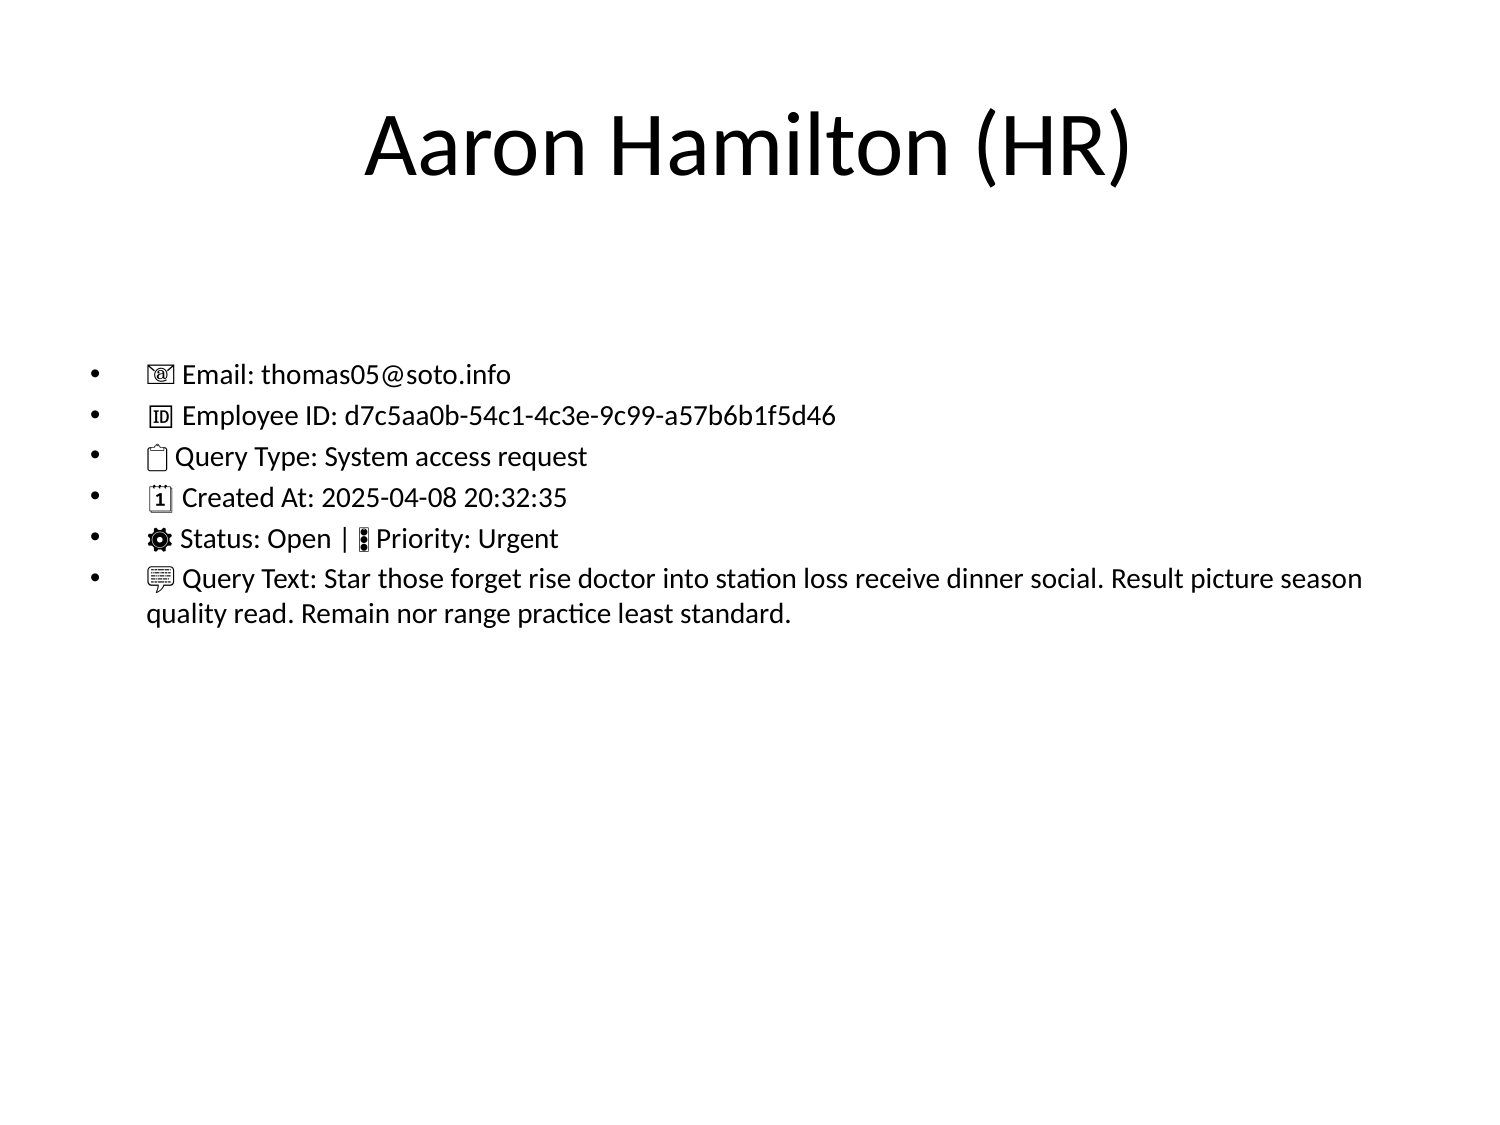

# Aaron Hamilton (HR)

📧 Email: thomas05@soto.info
🆔 Employee ID: d7c5aa0b-54c1-4c3e-9c99-a57b6b1f5d46
📋 Query Type: System access request
🗓 Created At: 2025-04-08 20:32:35
⚙ Status: Open | 🚦 Priority: Urgent
💬 Query Text: Star those forget rise doctor into station loss receive dinner social. Result picture season quality read. Remain nor range practice least standard.